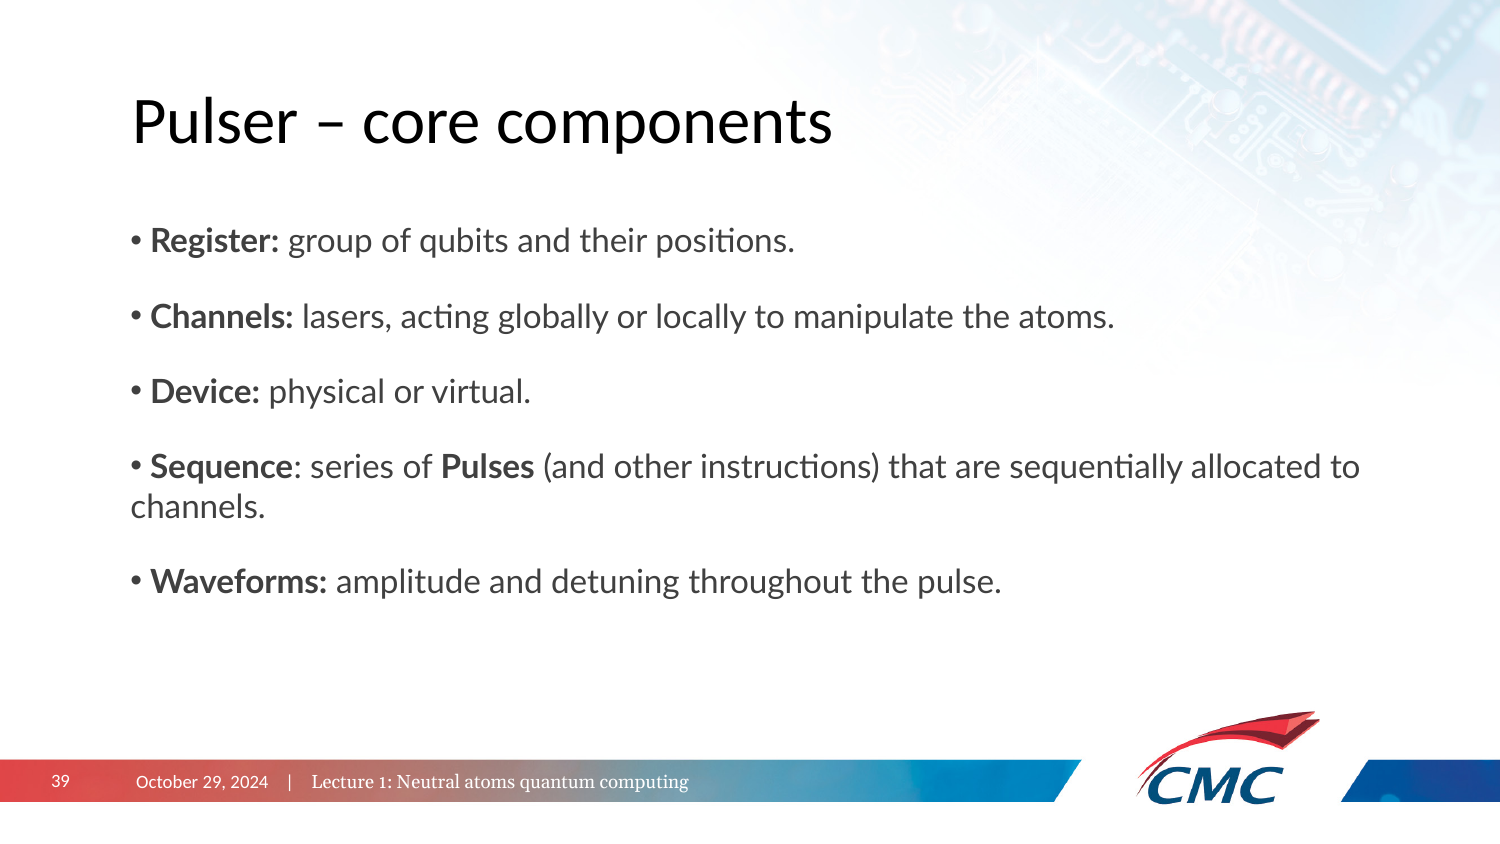

# Pulser – core components
 Register: group of qubits and their positions.
 Channels: lasers, acting globally or locally to manipulate the atoms.
 Device: physical or virtual.
 Sequence: series of Pulses (and other instructions) that are sequentially allocated to channels.
 Waveforms: amplitude and detuning throughout the pulse.
October 29, 2024    |    Lecture 1: Neutral atoms quantum computing
39